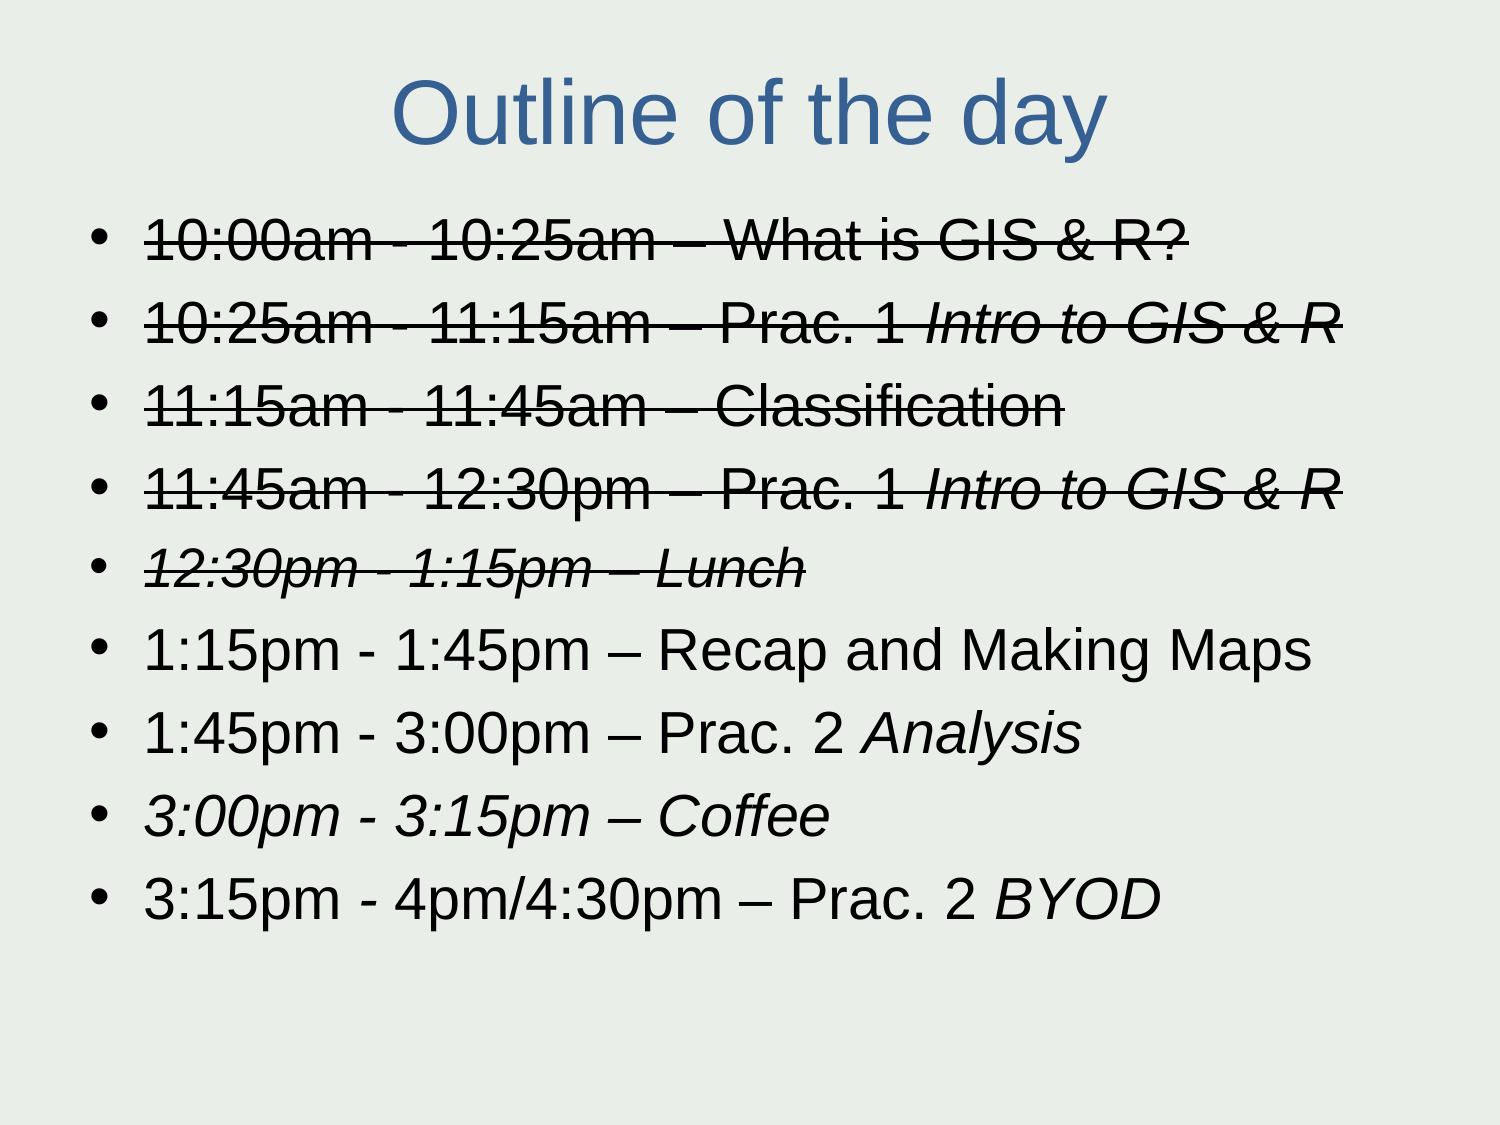

# Outline of the day
10:00am - 10:25am – What is GIS & R?
10:25am - 11:15am – Prac. 1 Intro to GIS & R
11:15am - 11:45am – Classification
11:45am - 12:30pm – Prac. 1 Intro to GIS & R
12:30pm - 1:15pm – Lunch
1:15pm - 1:45pm – Recap and Making Maps
1:45pm - 3:00pm – Prac. 2 Analysis
3:00pm - 3:15pm – Coffee
3:15pm - 4pm/4:30pm – Prac. 2 BYOD